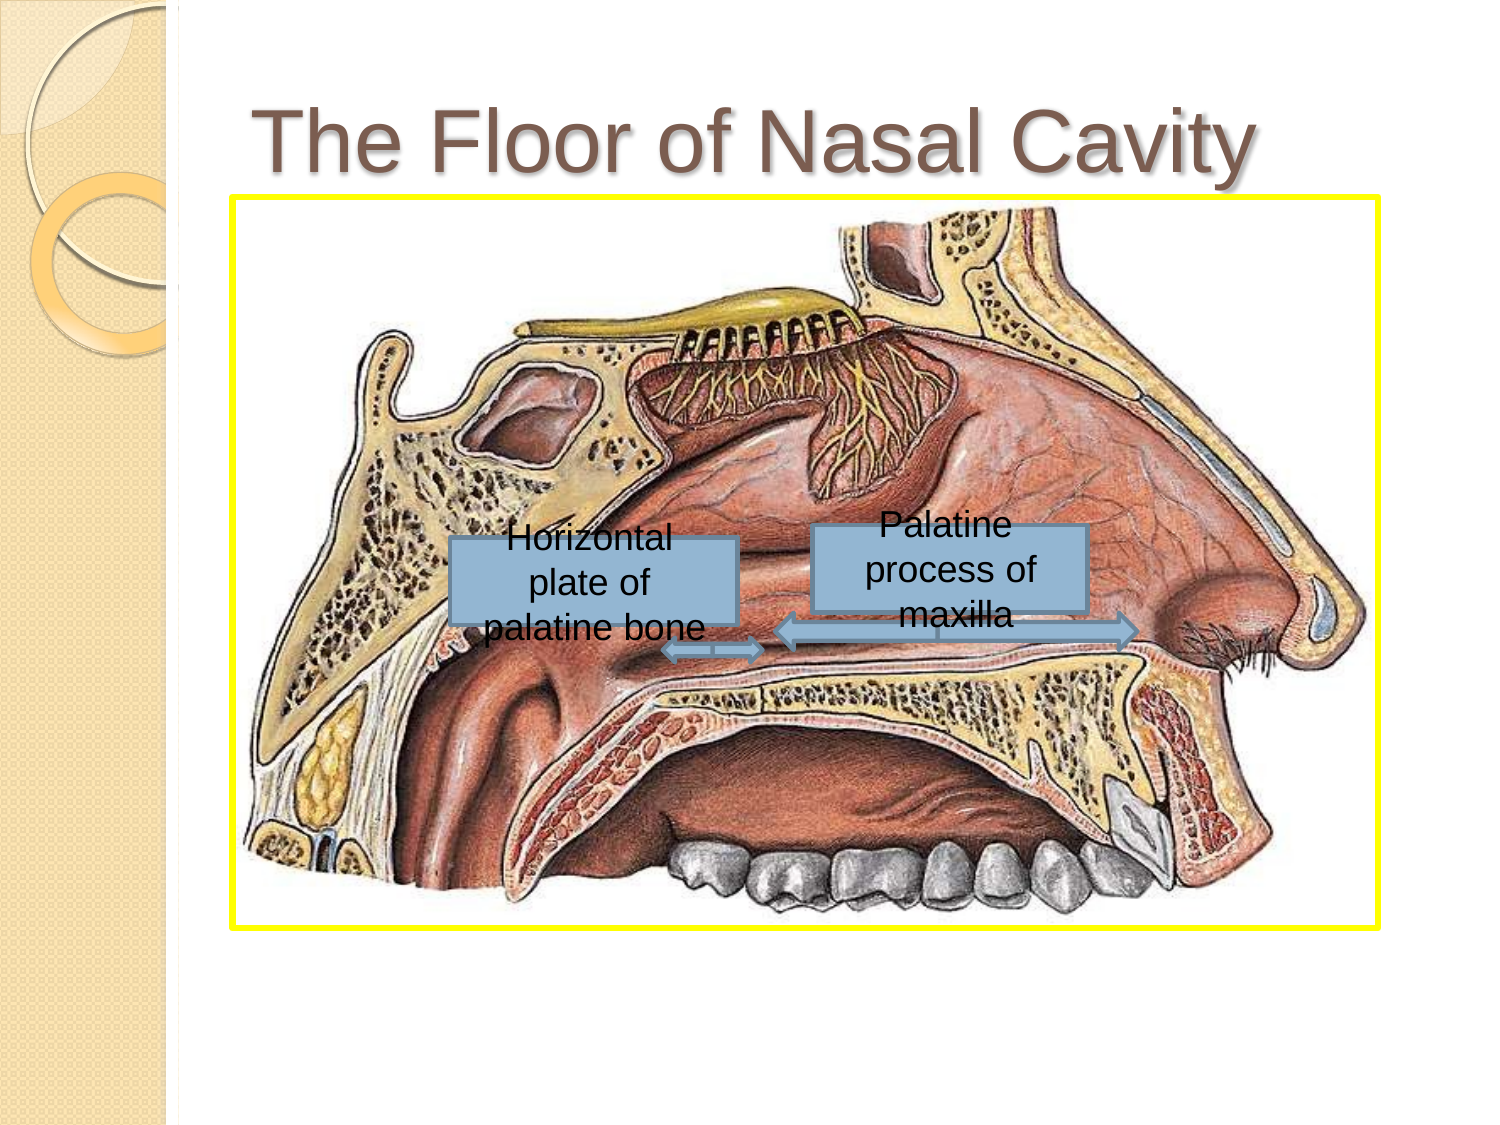

# The Floor of Nasal Cavity

Palatine  process of  maxilla
Horizontal  plate of  palatine bone